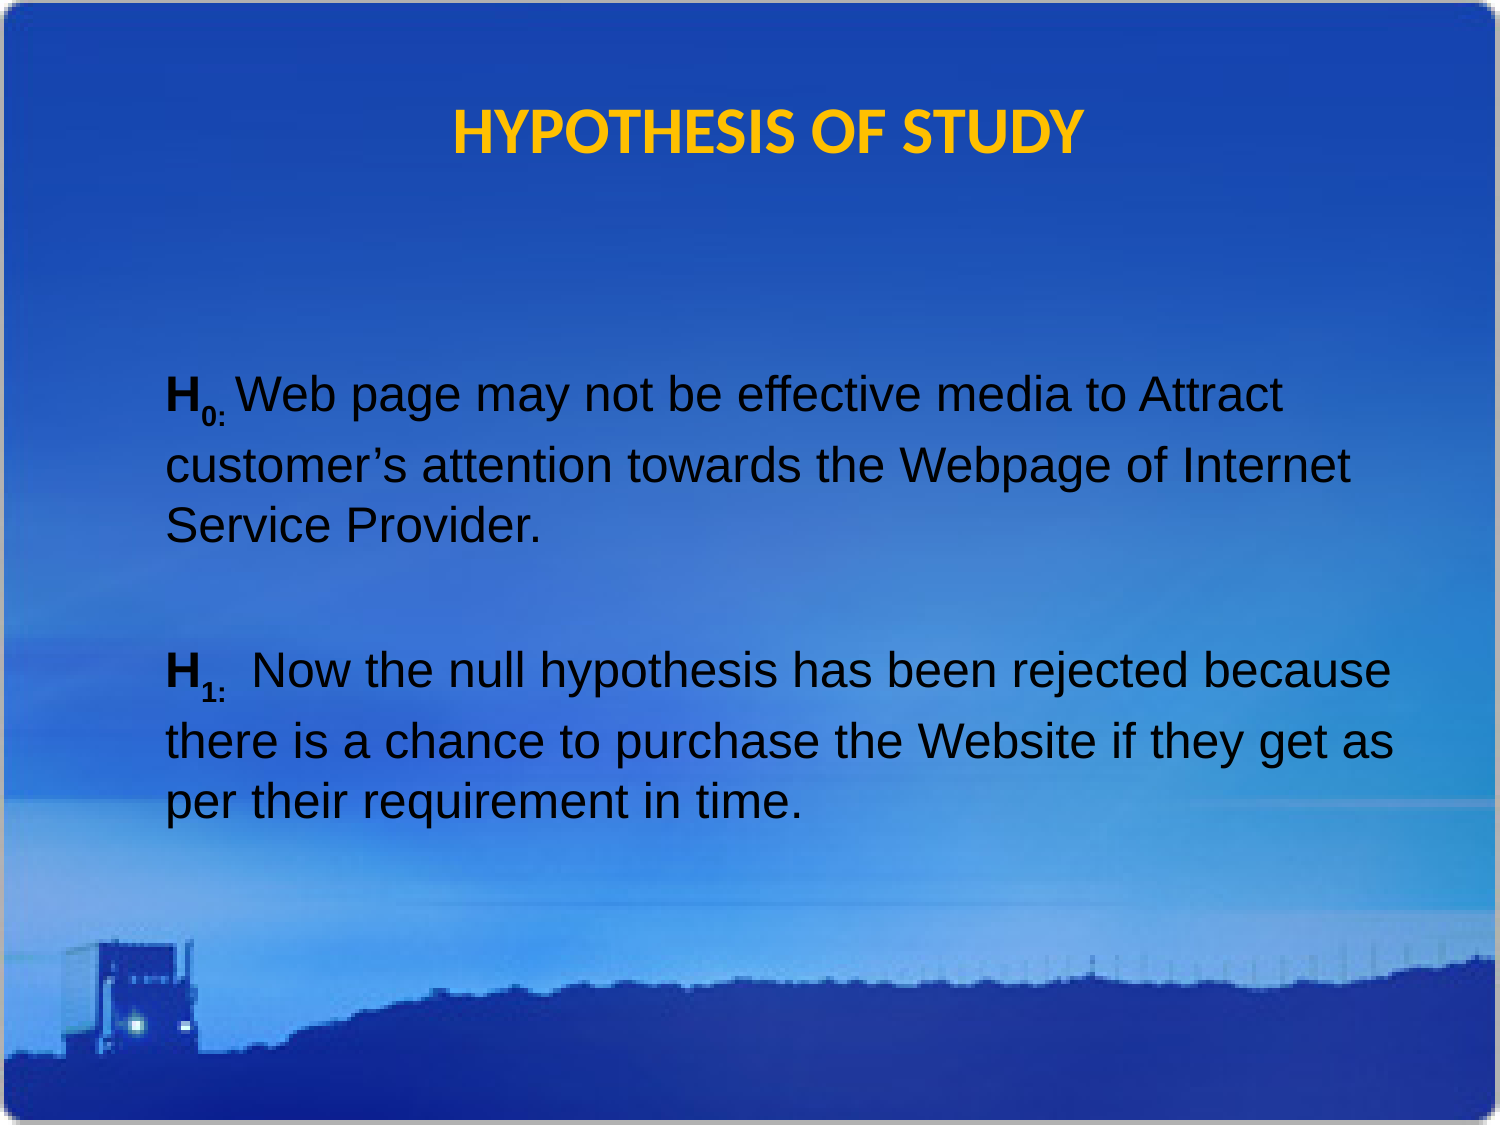

HYPOTHESIS OF STUDY
H0: Web page may not be effective media to Attract customer’s attention towards the Webpage of Internet Service Provider.

H1:   Now the null hypothesis has been rejected because there is a chance to purchase the Website if they get as per their requirement in time.